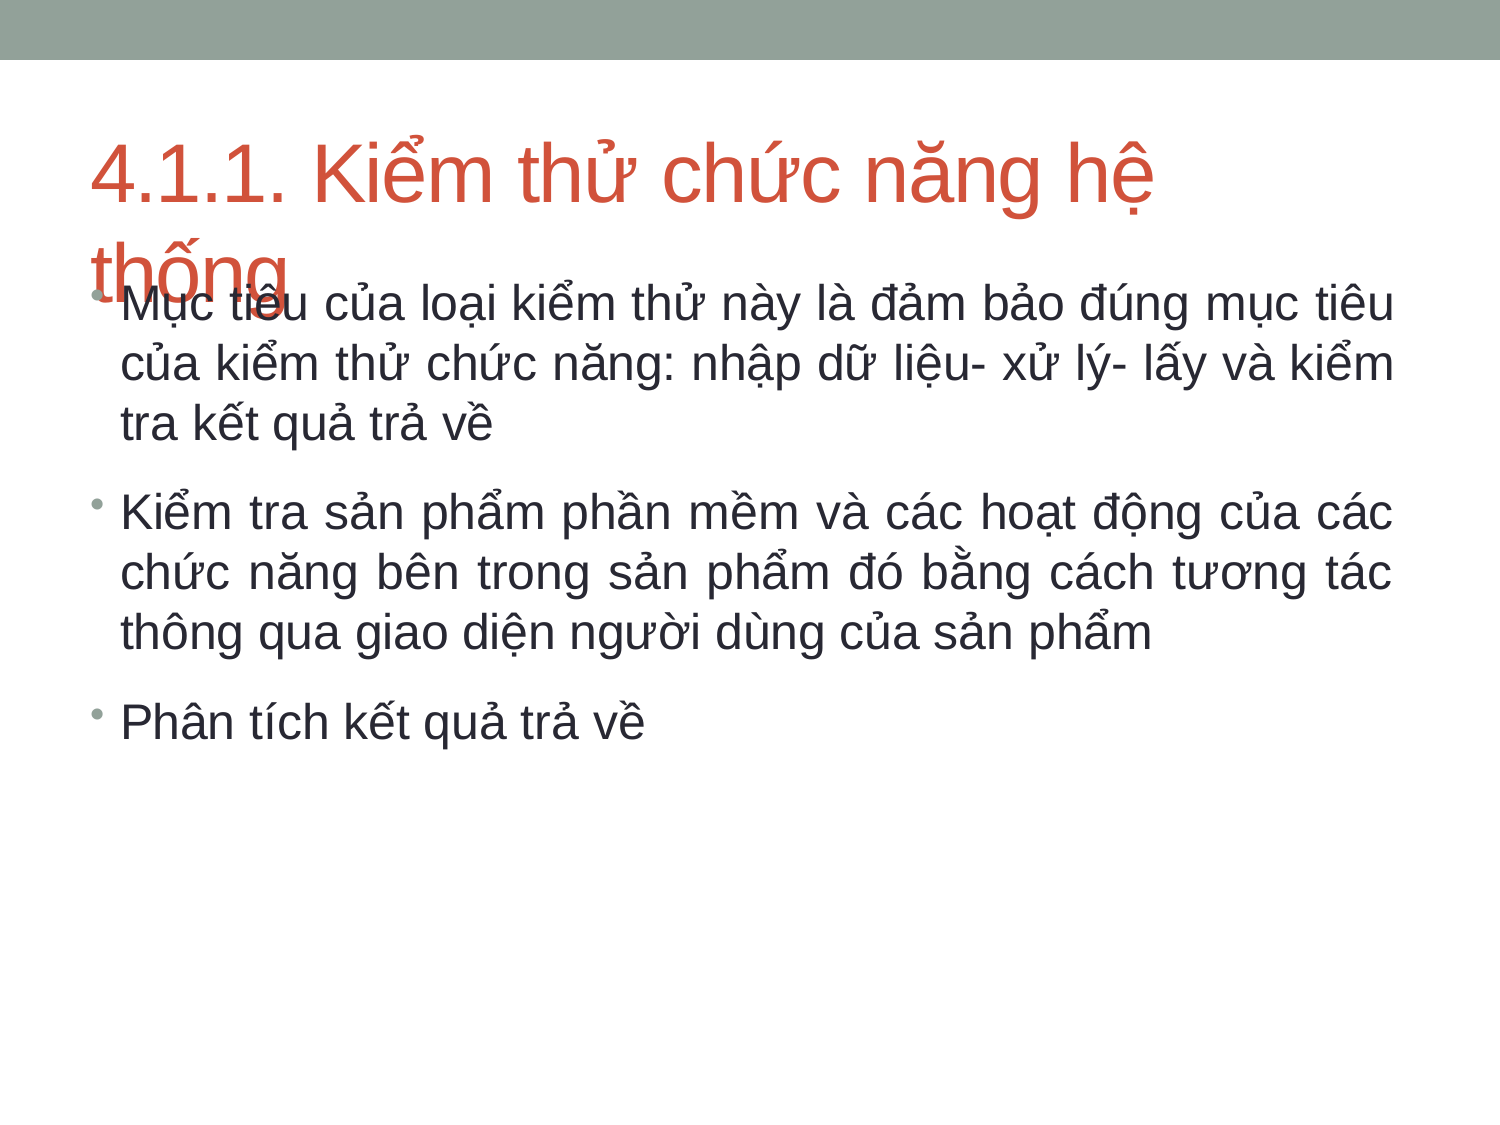

# 4.1.1. Kiểm thử chức năng hệ thống
Mục tiêu của loại kiểm thử này là đảm bảo đúng mục tiêu  của kiểm thử chức năng: nhập dữ liệu- xử lý- lấy và kiểm  tra kết quả trả về
Kiểm tra sản phẩm phần mềm và các hoạt động của các  chức năng bên trong sản phẩm đó bằng cách tương tác  thông qua giao diện người dùng của sản phẩm
Phân tích kết quả trả về